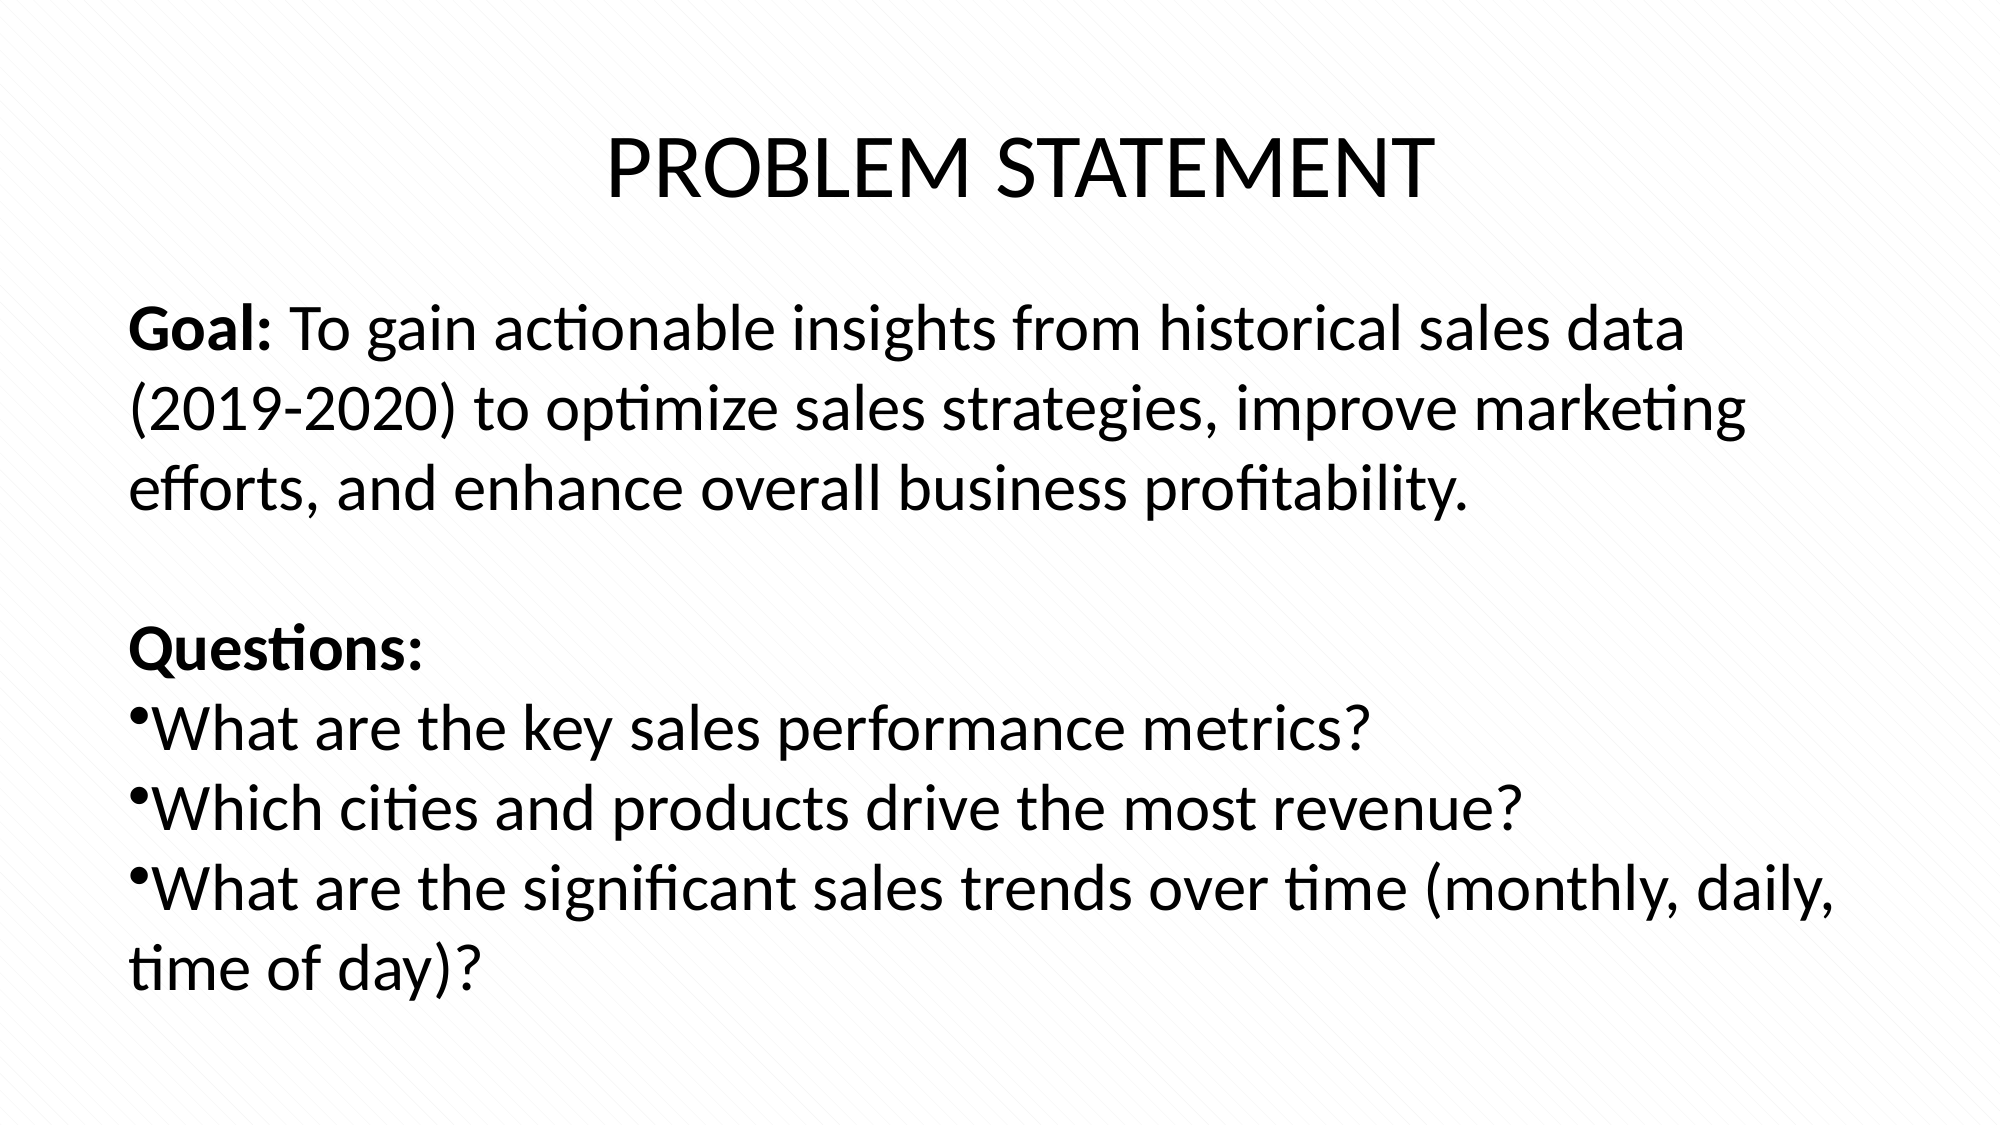

PROBLEM STATEMENT
Goal: To gain actionable insights from historical sales data (2019-2020) to optimize sales strategies, improve marketing efforts, and enhance overall business profitability.

Questions:
What are the key sales performance metrics?
Which cities and products drive the most revenue?
What are the significant sales trends over time (monthly, daily, time of day)?